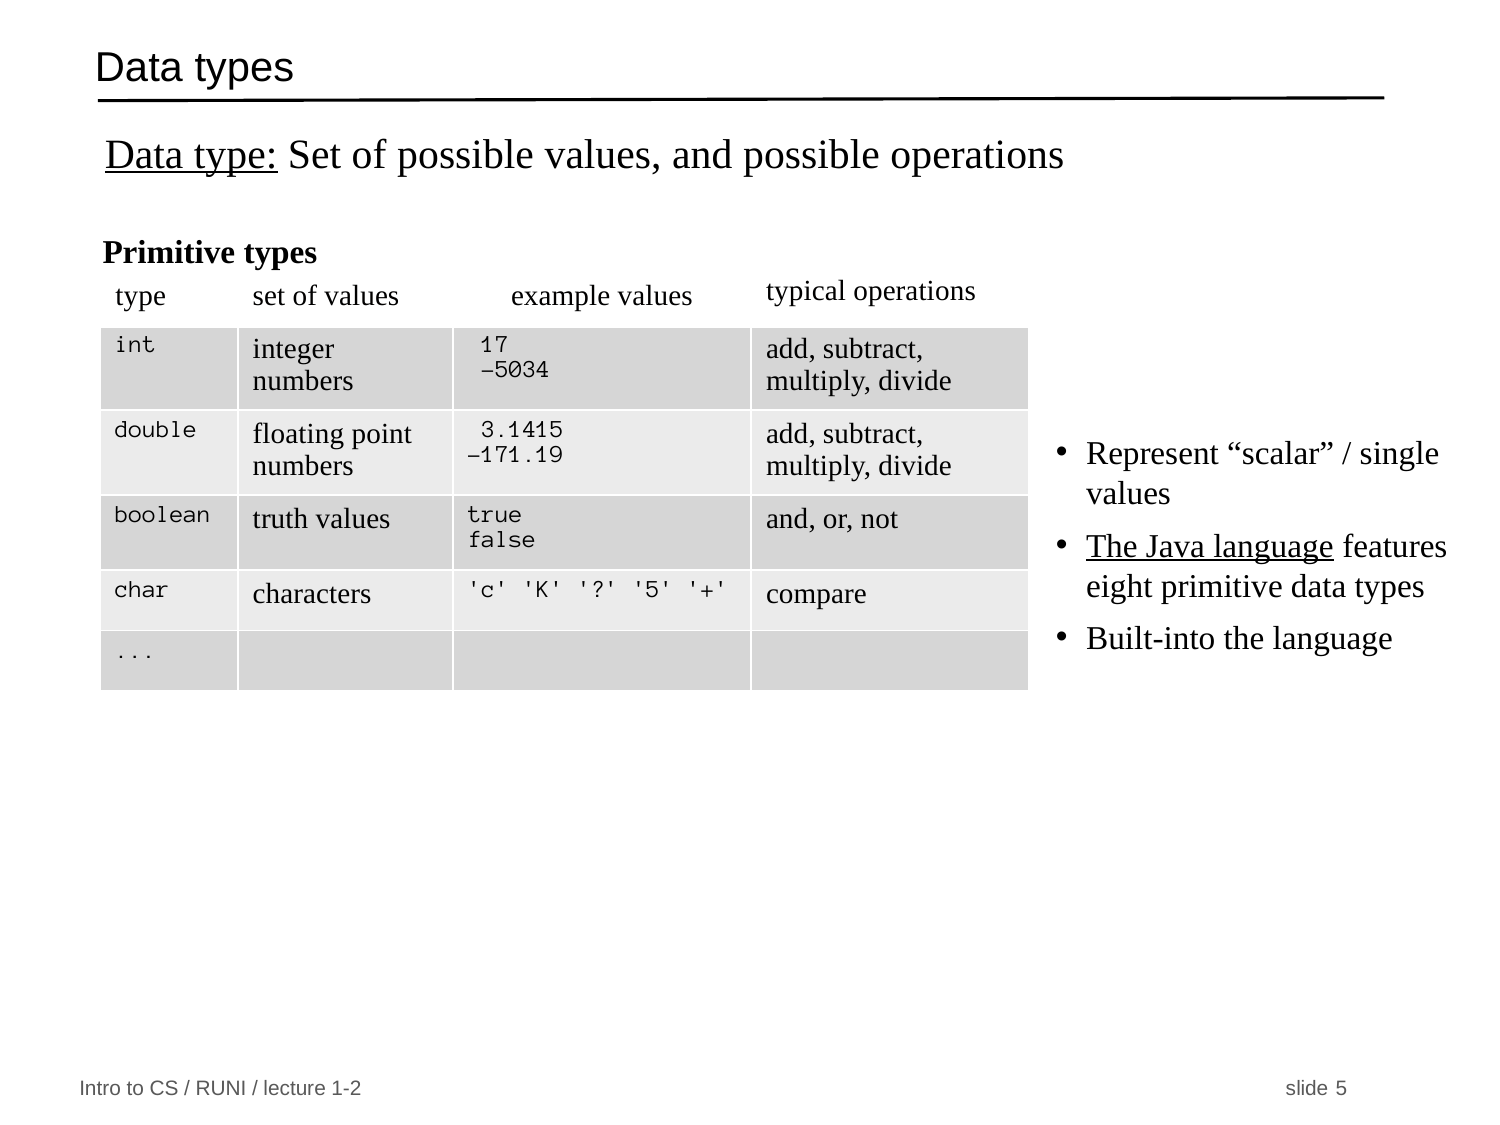

# Data types
Data type: Set of possible values, and possible operations
Primitive types
Primitive types
| type | set of values | example values | typical operations |
| --- | --- | --- | --- |
| int | integer numbers | 17 -5034 | add, subtract, multiply, divide |
| double | floating point numbers | 3.1415 -171.19 | add, subtract, multiply, divide |
| boolean | truth values | true false | and, or, not |
| char | characters | 'c' 'K' '?' '5' '+' | compare |
| ... |  |  |  |
Represent “scalar” / single values
The Java language features eight primitive data types
Built-into the language